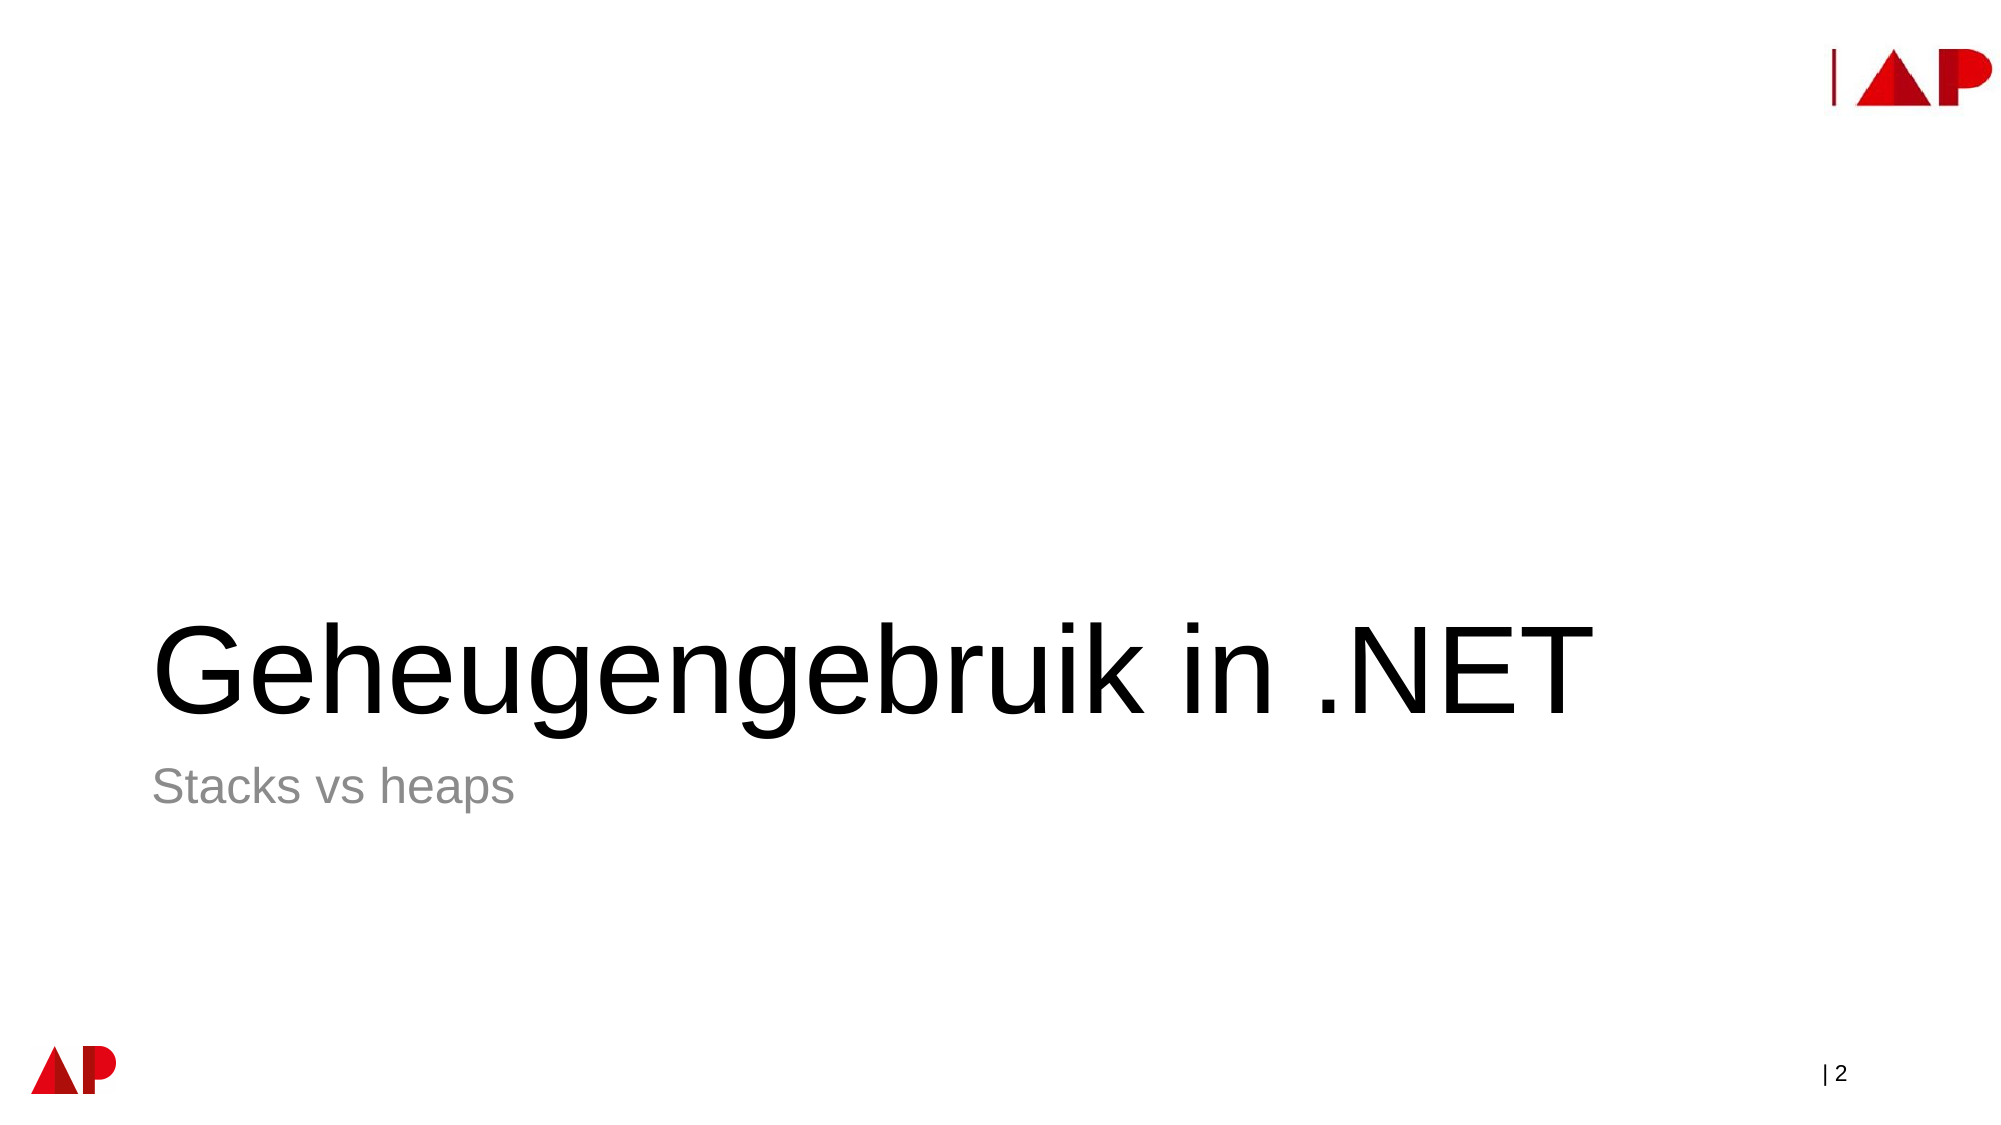

# Geheugengebruik in .NET
Stacks vs heaps
| 2